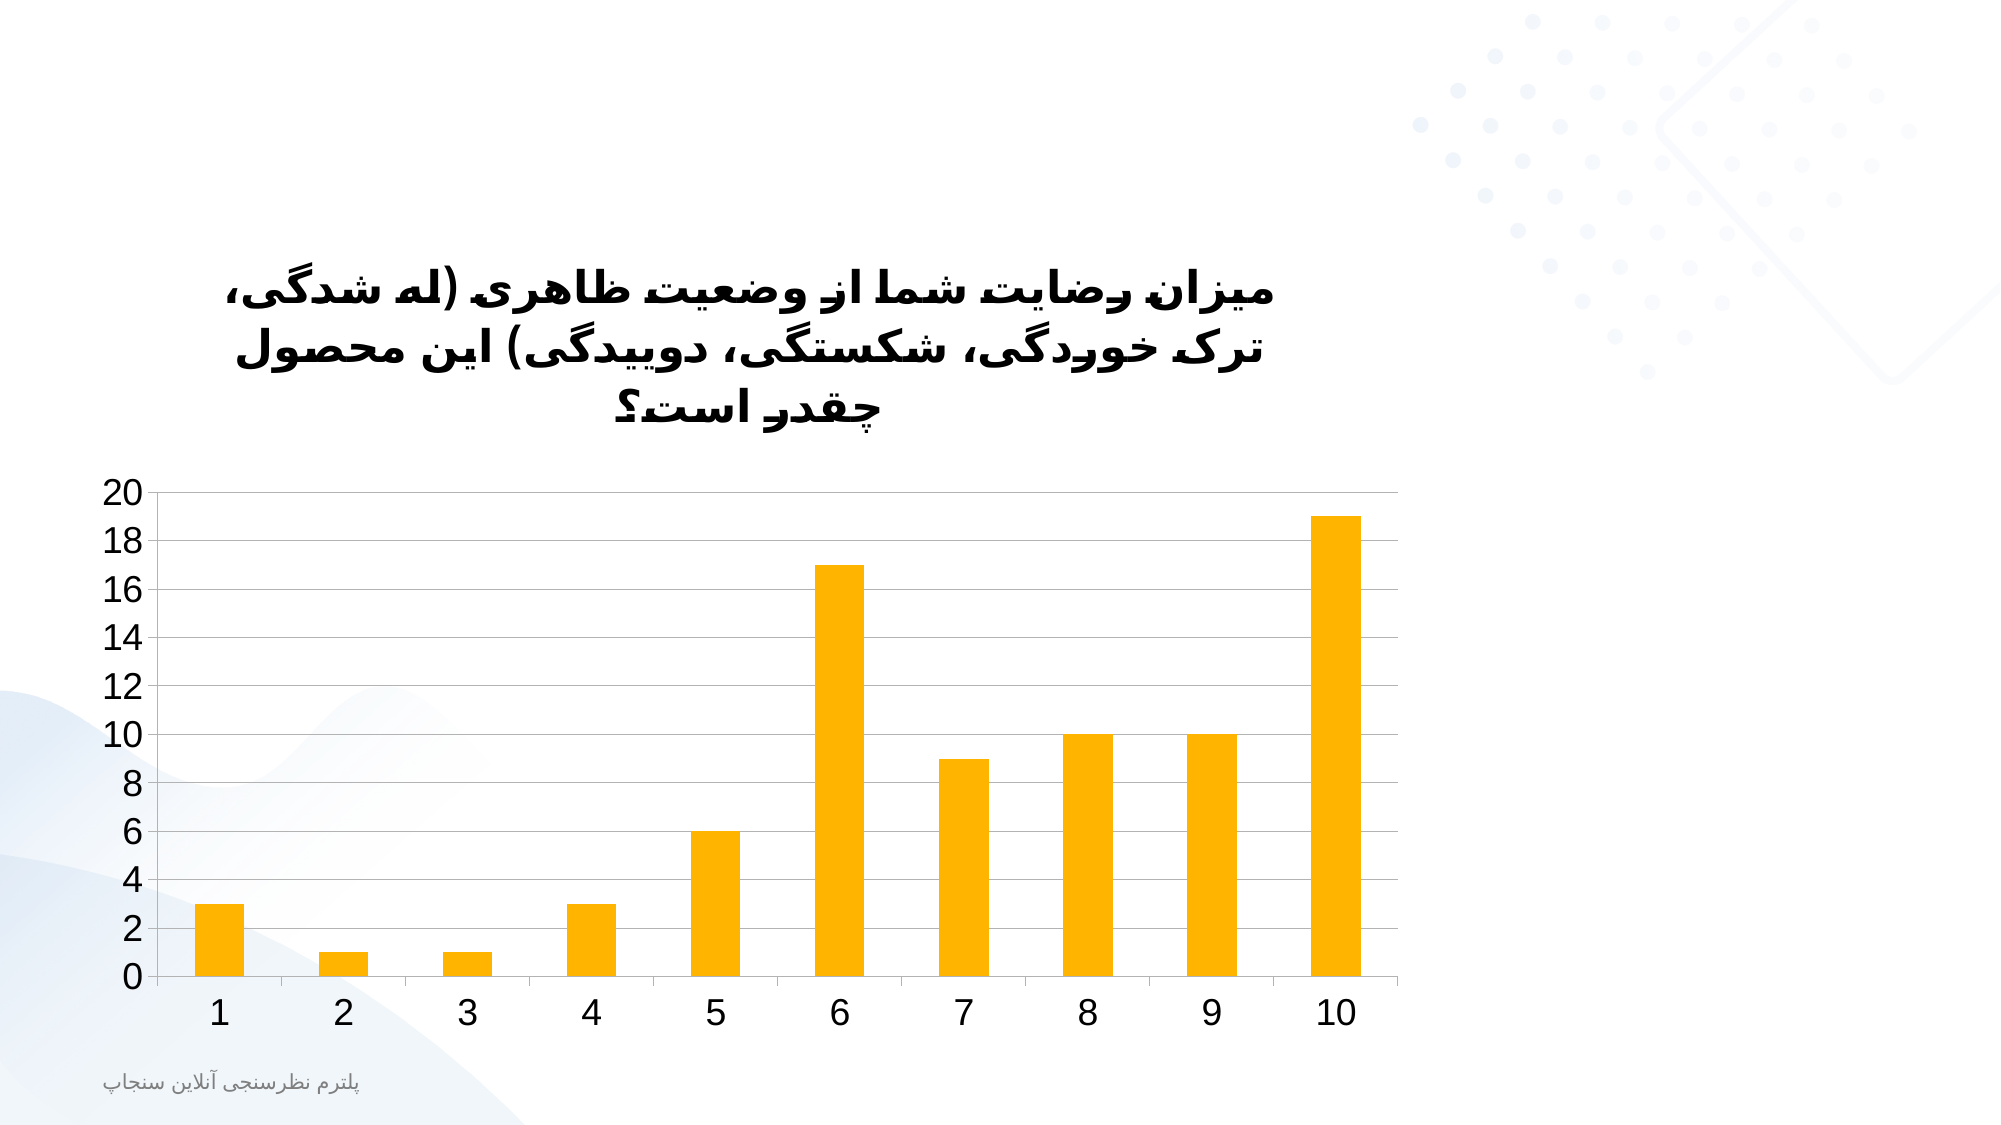

### Chart

| Category | میزان رضایت شما از وضعیت ظاهری (له‏ شدگی، ترک‏ خوردگی، شکستگی، دوییدگی) این محصول چقدر است؟ |
|---|---|
| 1 | 3.0 |
| 2 | 1.0 |
| 3 | 1.0 |
| 4 | 3.0 |
| 5 | 6.0 |
| 6 | 17.0 |
| 7 | 9.0 |
| 8 | 10.0 |
| 9 | 10.0 |
| 10 | 19.0 |